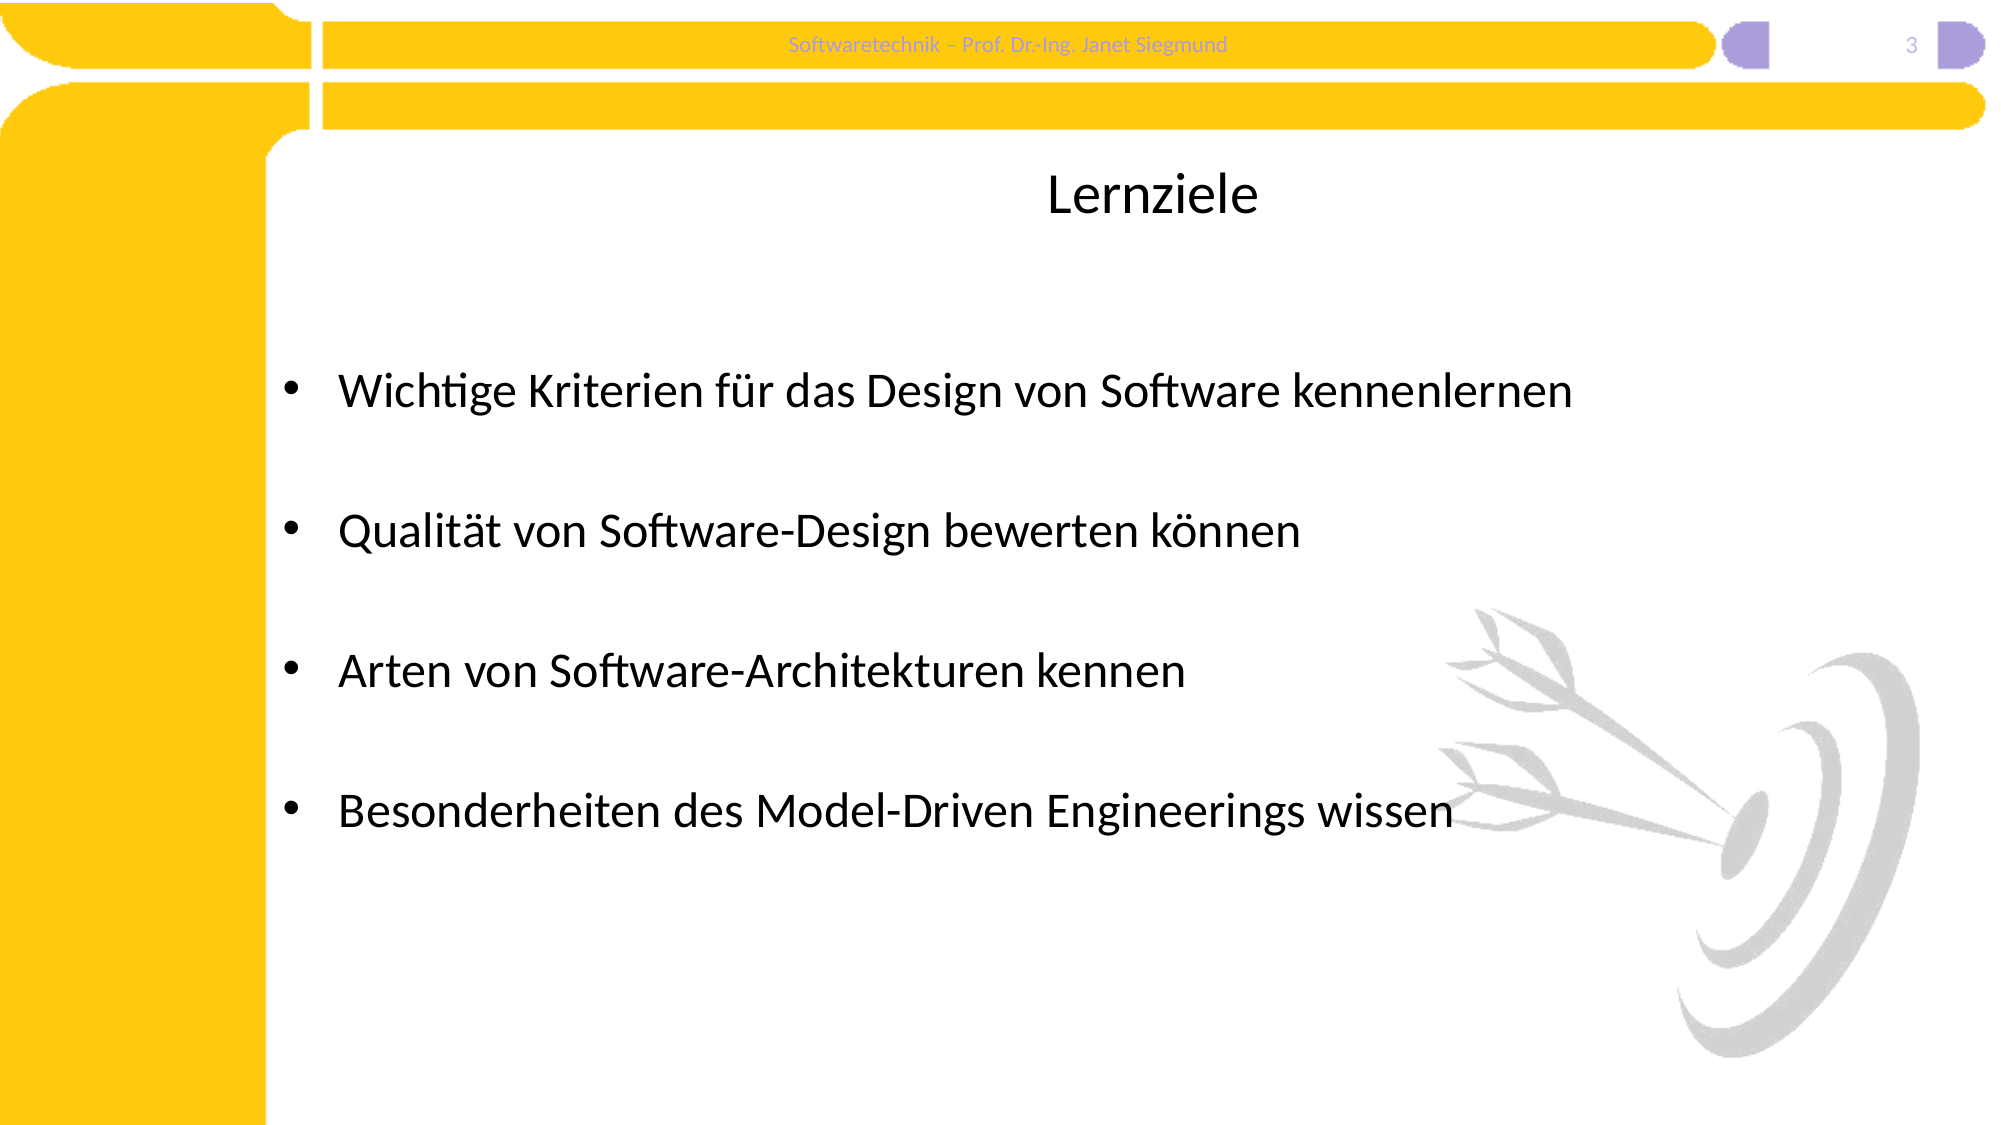

3
# Lernziele
Wichtige Kriterien für das Design von Software kennenlernen

Qualität von Software-Design bewerten können

Arten von Software-Architekturen kennen

Besonderheiten des Model-Driven Engineerings wissen